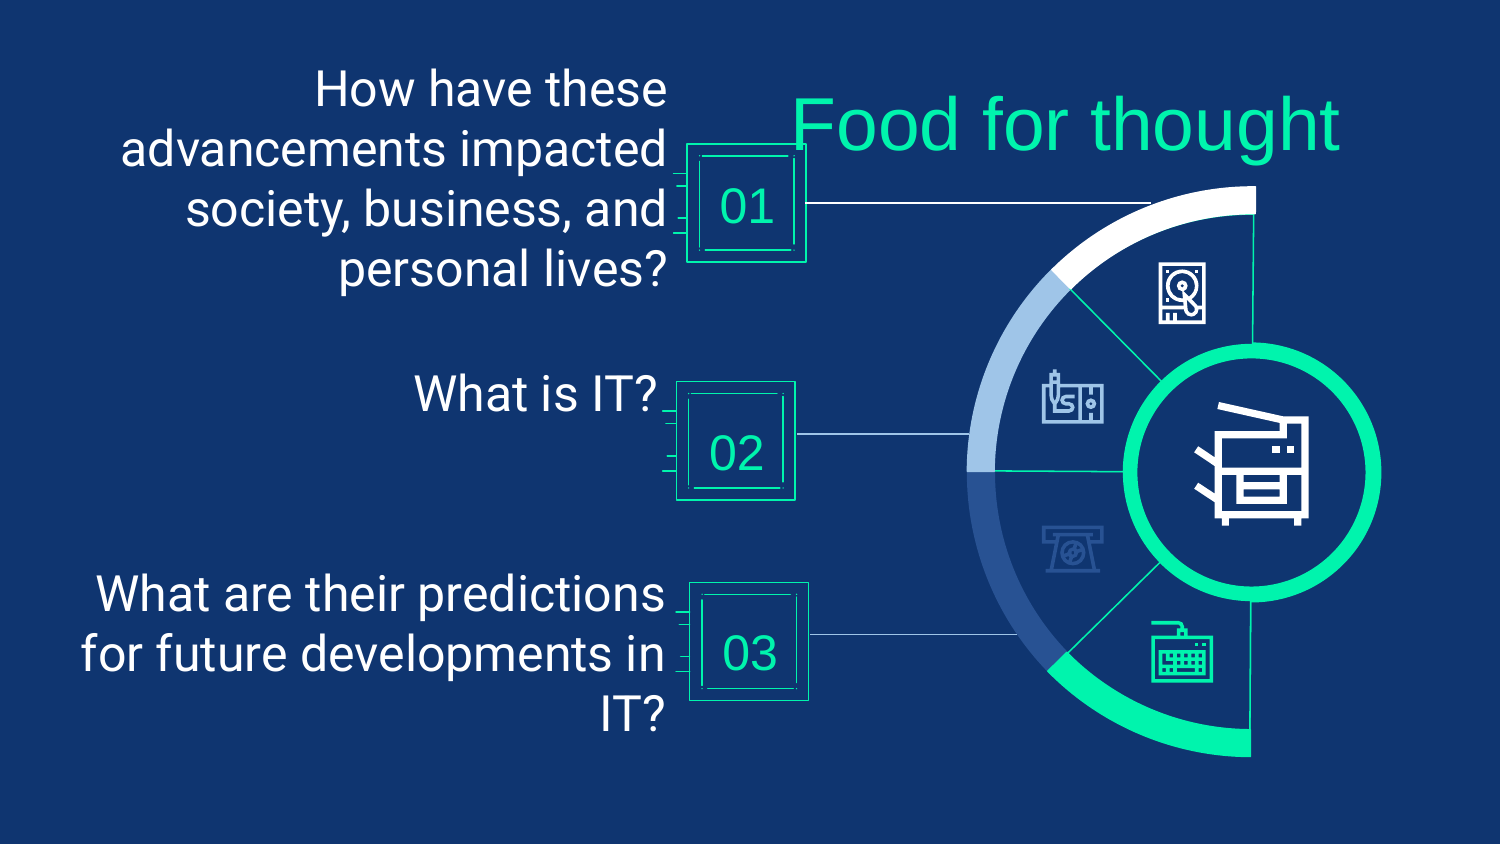

How have these advancements impacted society, business, and personal lives?

# Food for thought

01

02

What is IT?

03
What are their predictions for future developments in IT?